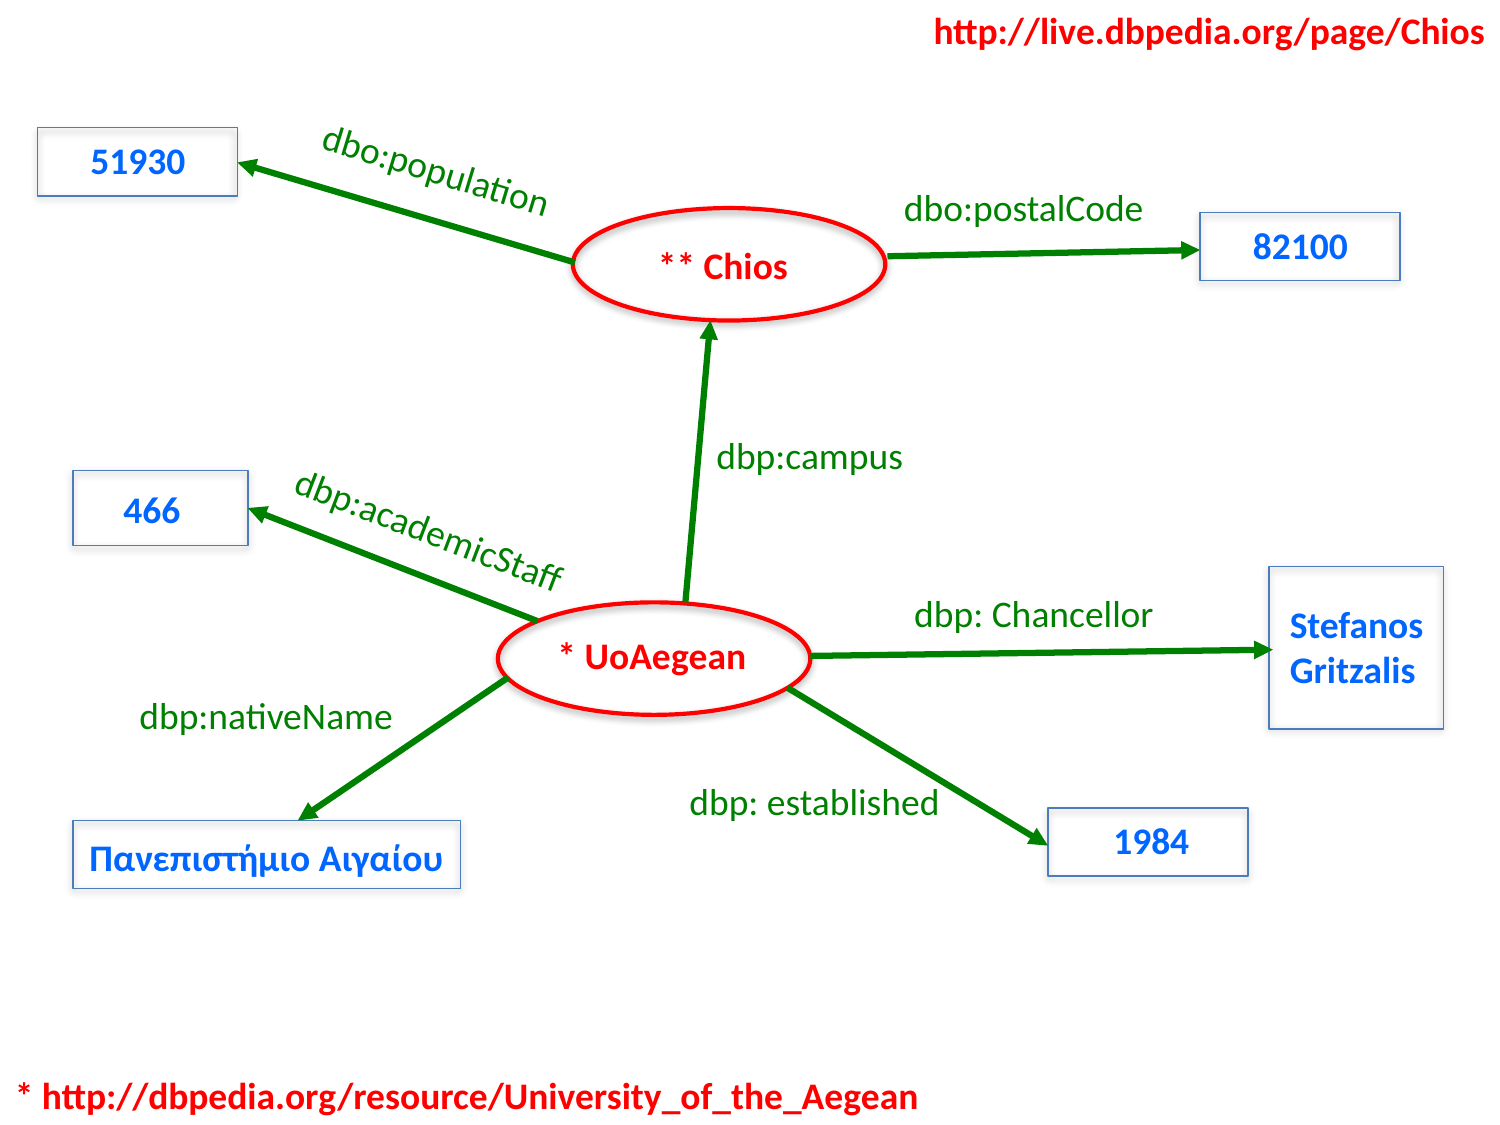

http://live.dbpedia.org/page/Chios

51930
dbo:population

dbo:postalCode

82100
** Chios

dbp:campus

466
dbp:academicStaff

dbp: Chancellor
Stefanos Gritzalis

* UoAegean

dbp:nativeName

dbp: established

1984

Πανεπιστήμιο Αιγαίου
* http://dbpedia.org/resource/University_of_the_Aegean